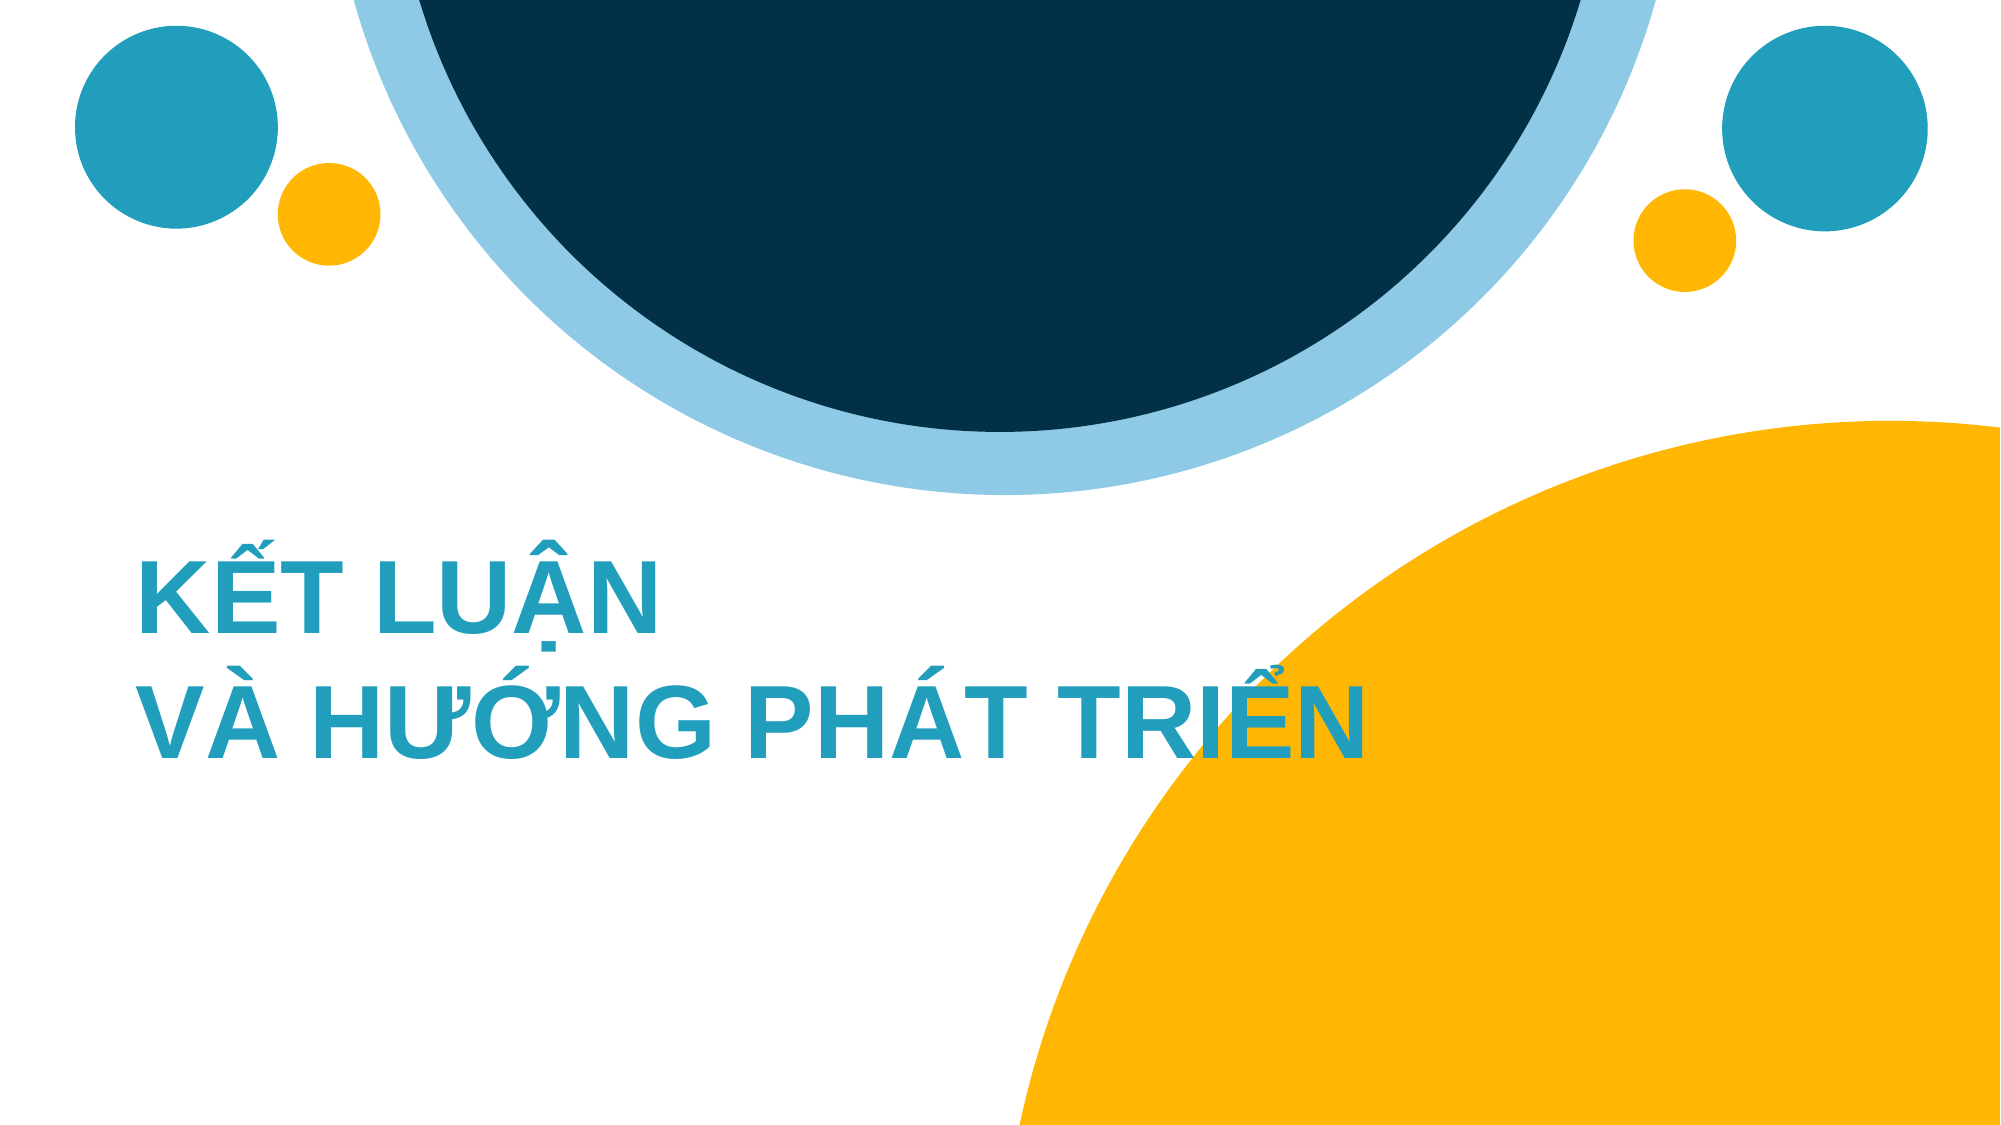

Thành viên trong nhóm

INSERT NAME

KẾT LUẬN
VÀ HƯỚNG PHÁT TRIỂN

INSERT NAME